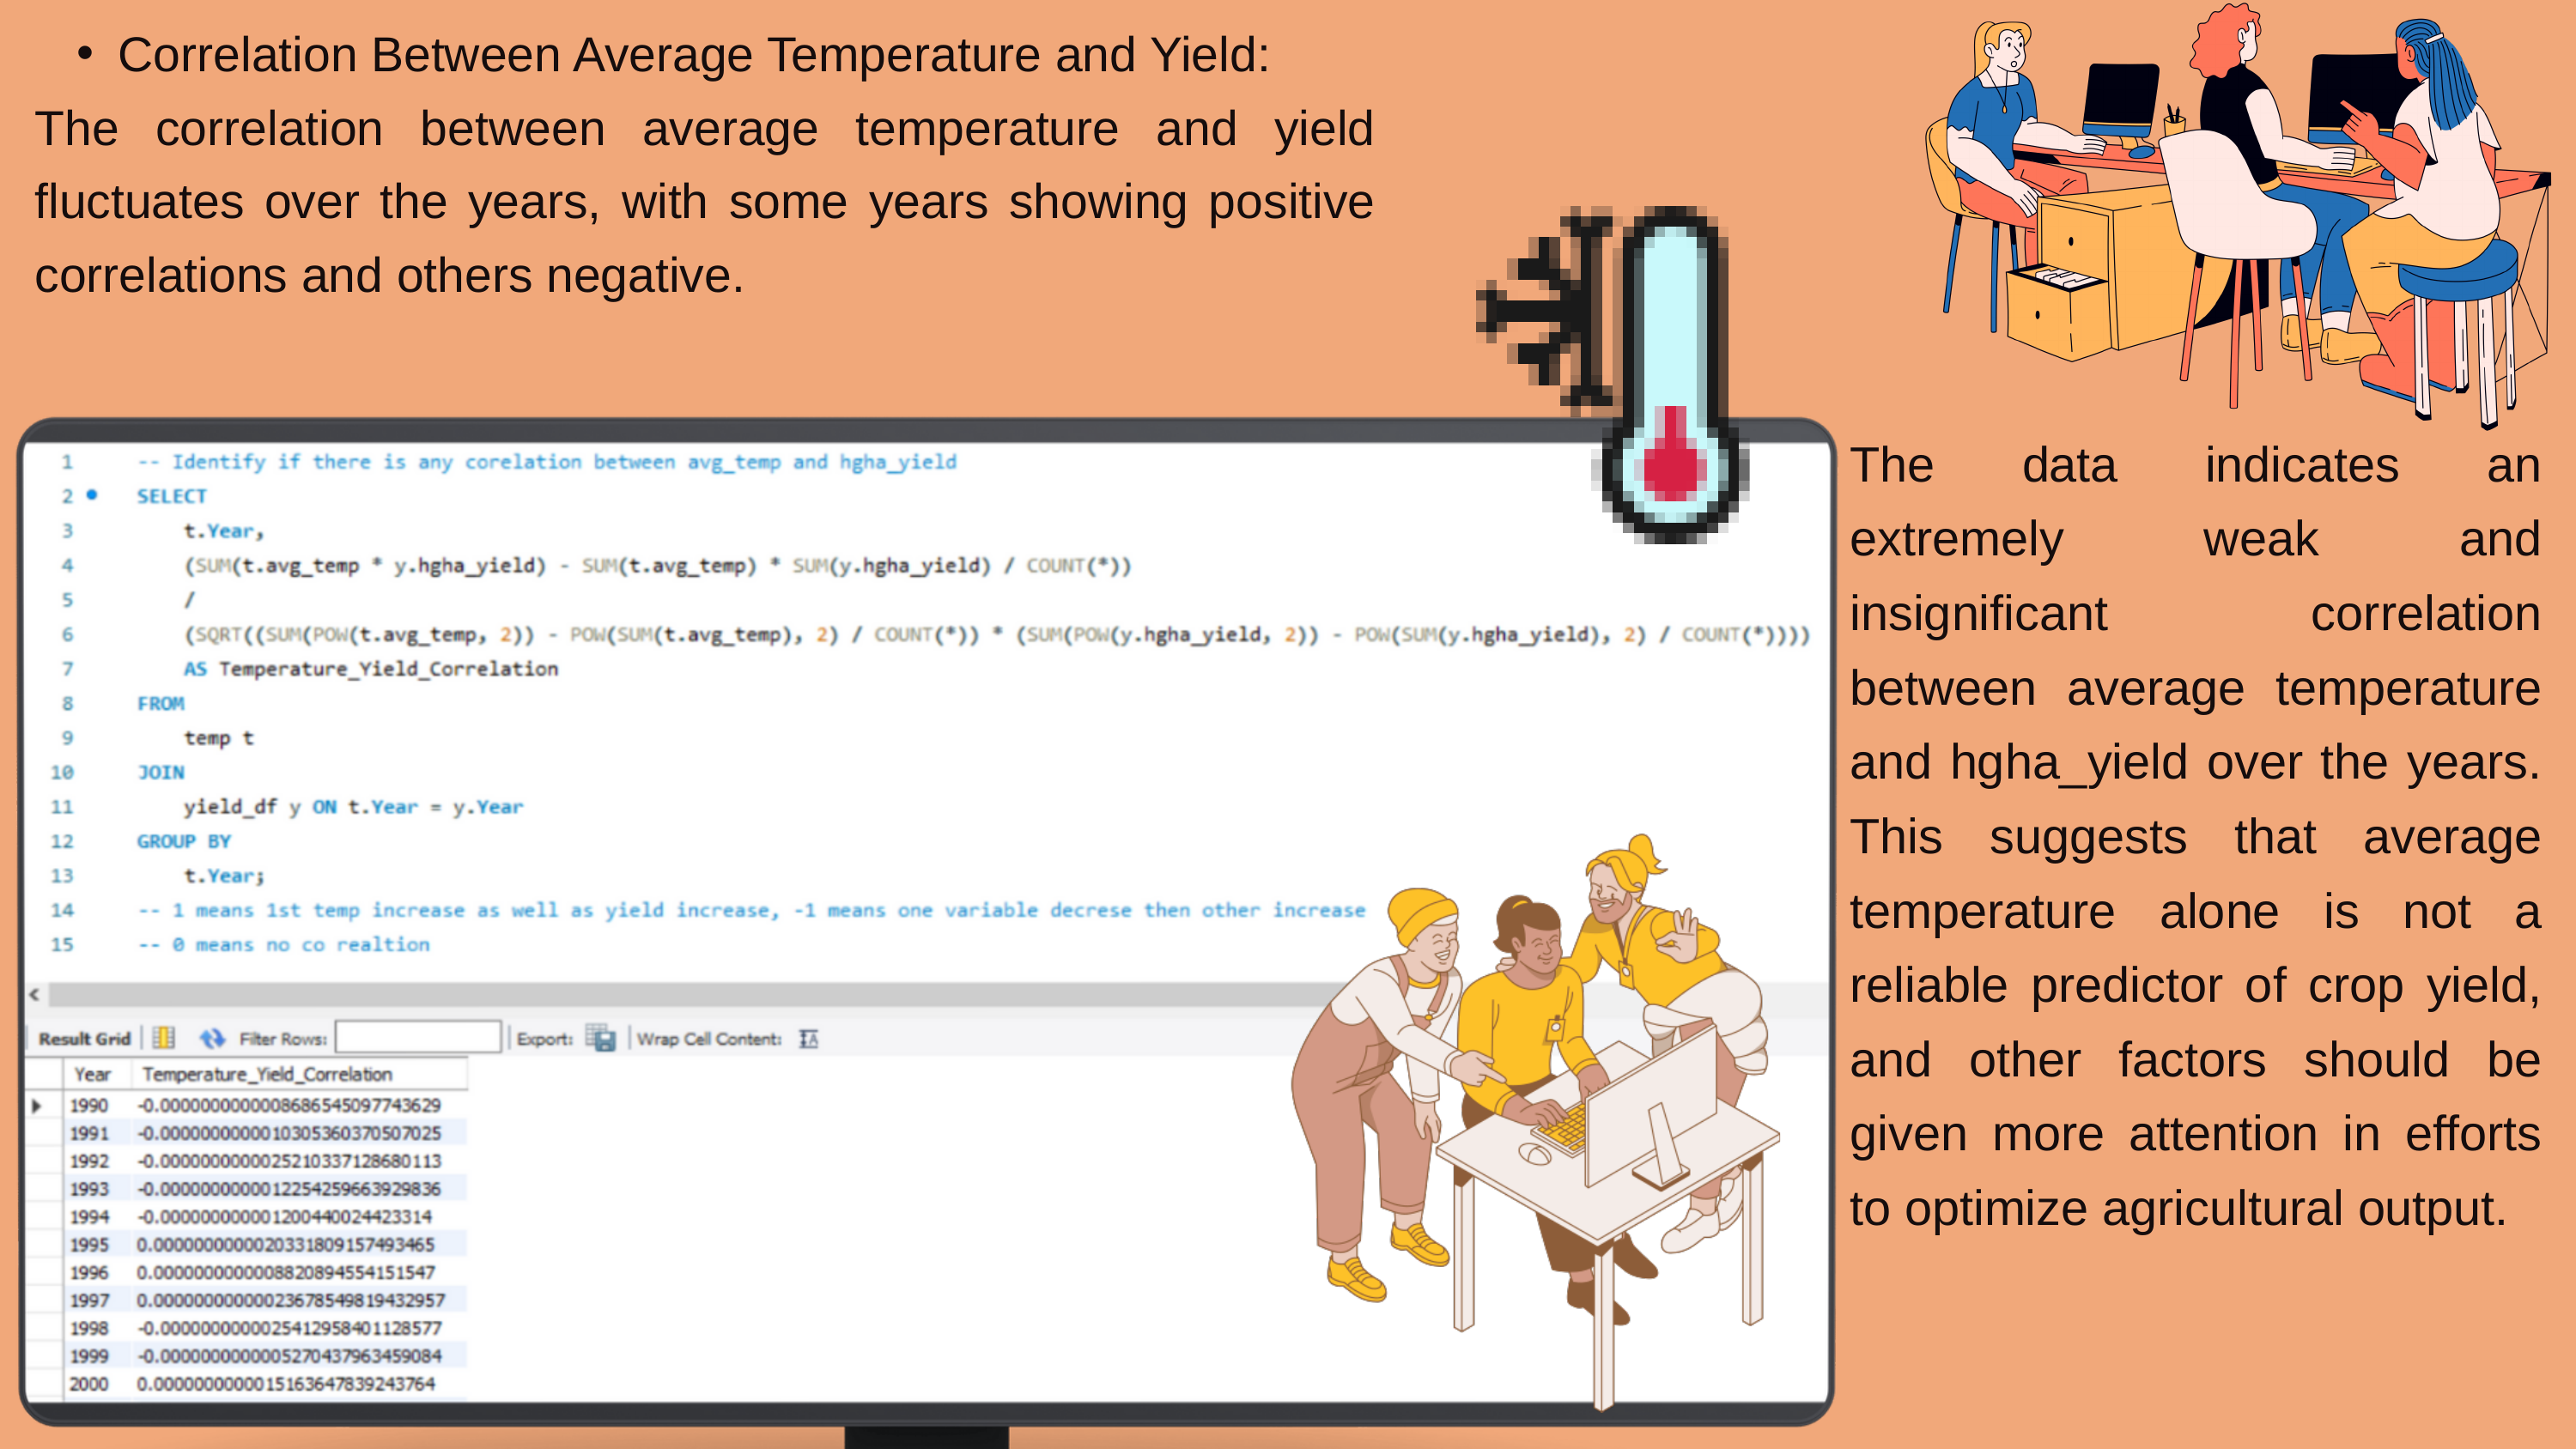

Correlation Between Average Temperature and Yield:
The correlation between average temperature and yield fluctuates over the years, with some years showing positive correlations and others negative.

The data indicates an extremely weak and insignificant correlation between average temperature and hgha_yield over the years. This suggests that average temperature alone is not a reliable predictor of crop yield, and other factors should be given more attention in efforts to optimize agricultural output.